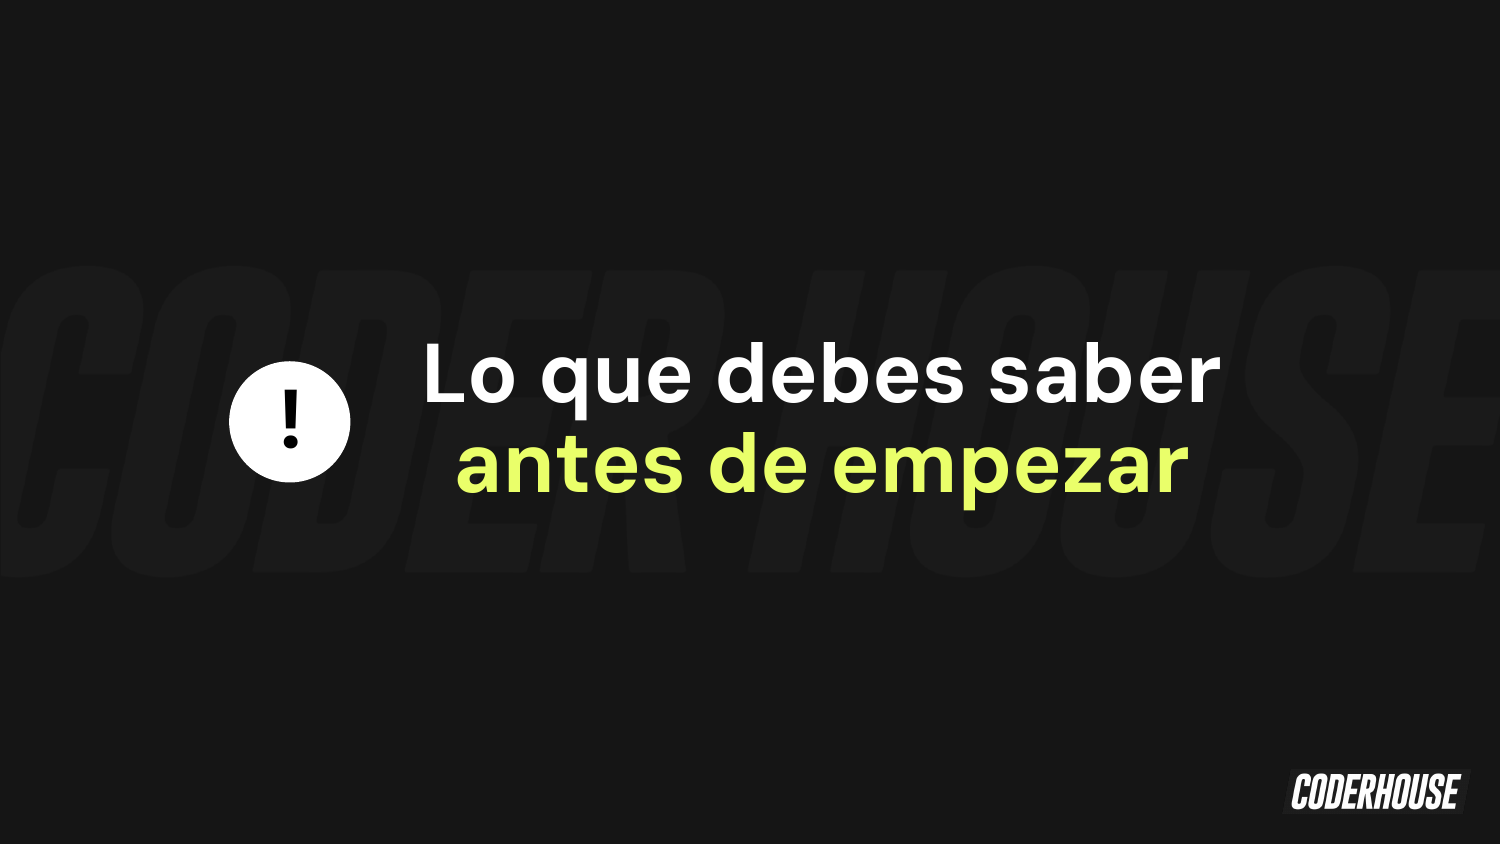

Lo que debes saber
antes de empezar
!